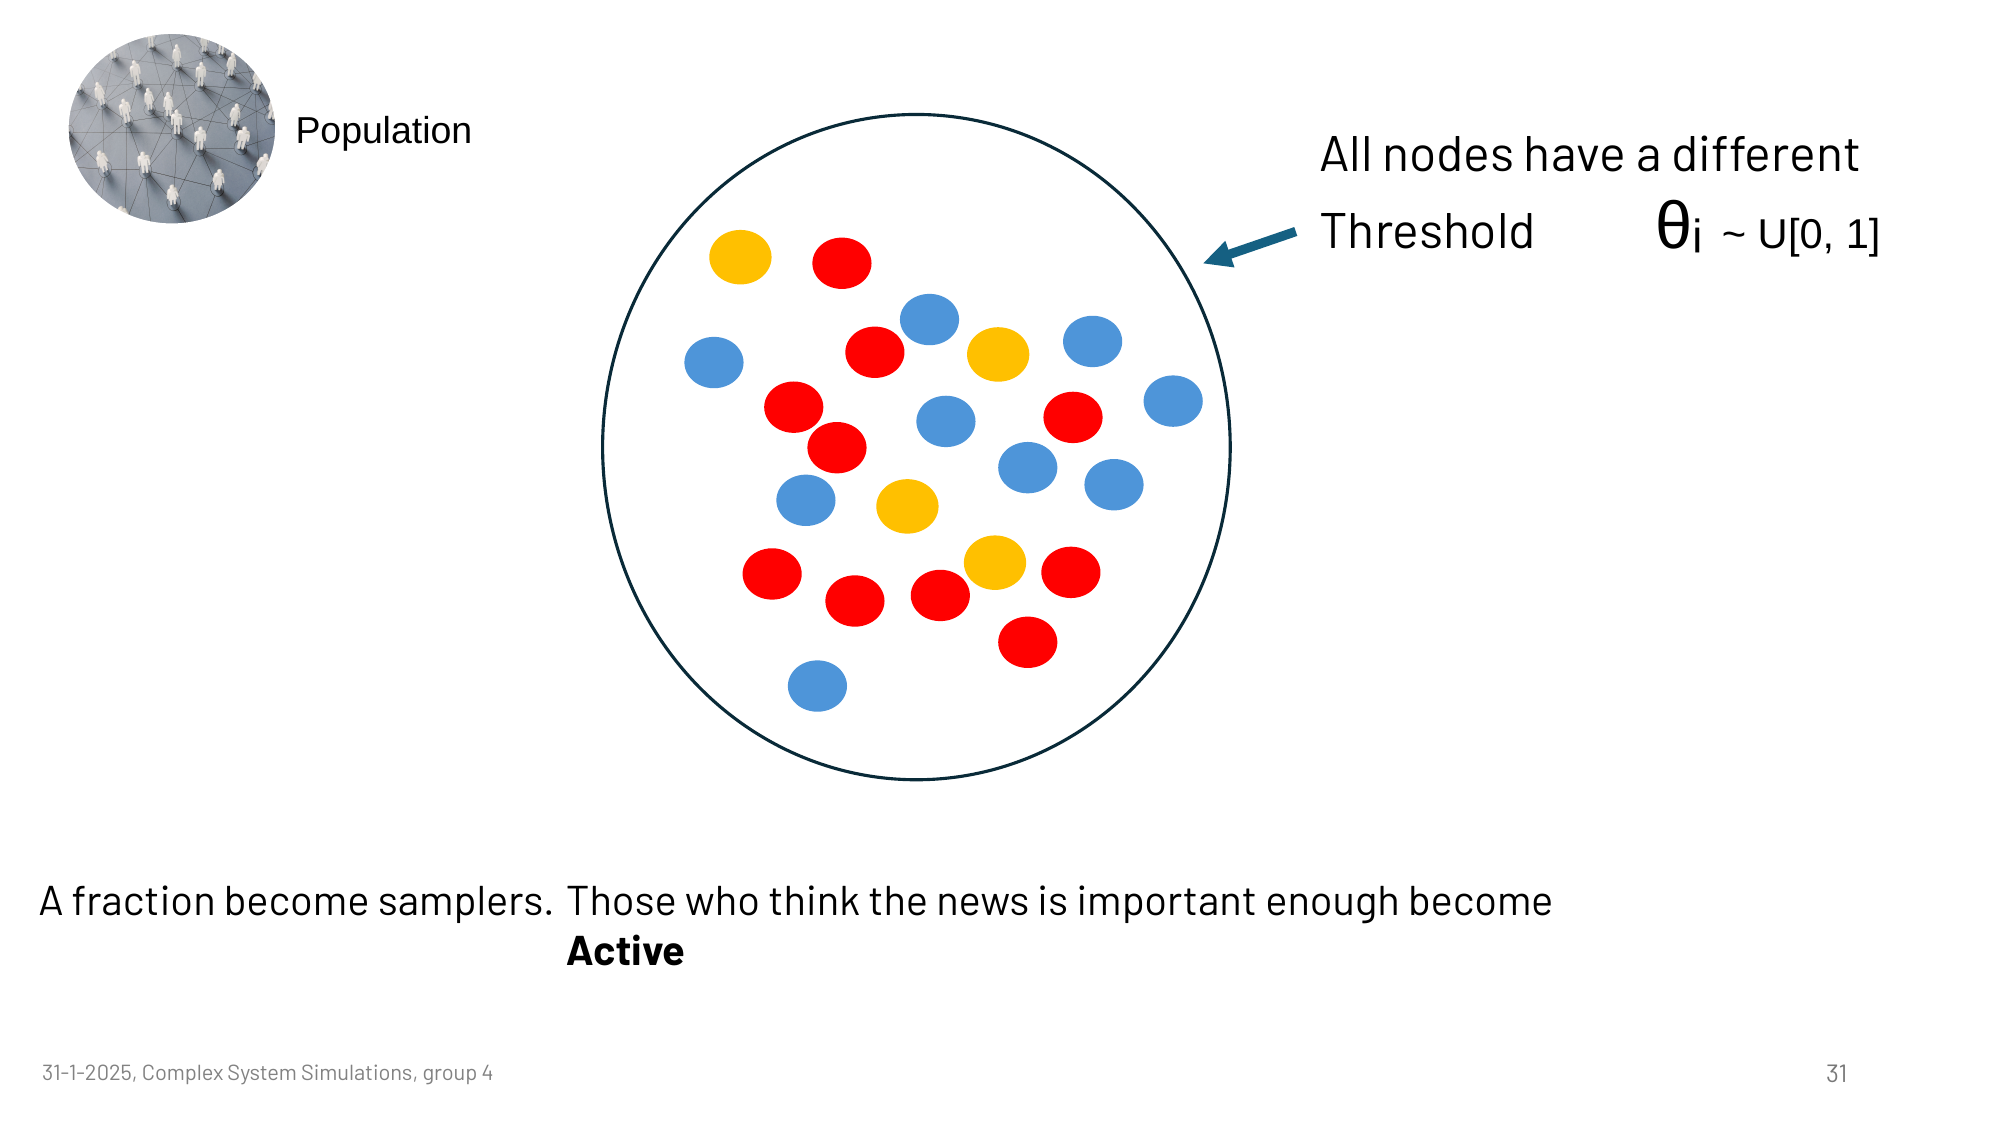

Population

All nodes have a different
Threshold            θᵢ ~ U[0, 1]

A fraction become samplers.
Those who think the news is important enough become Active
31
31-1-2025, Complex System Simulations, group 4